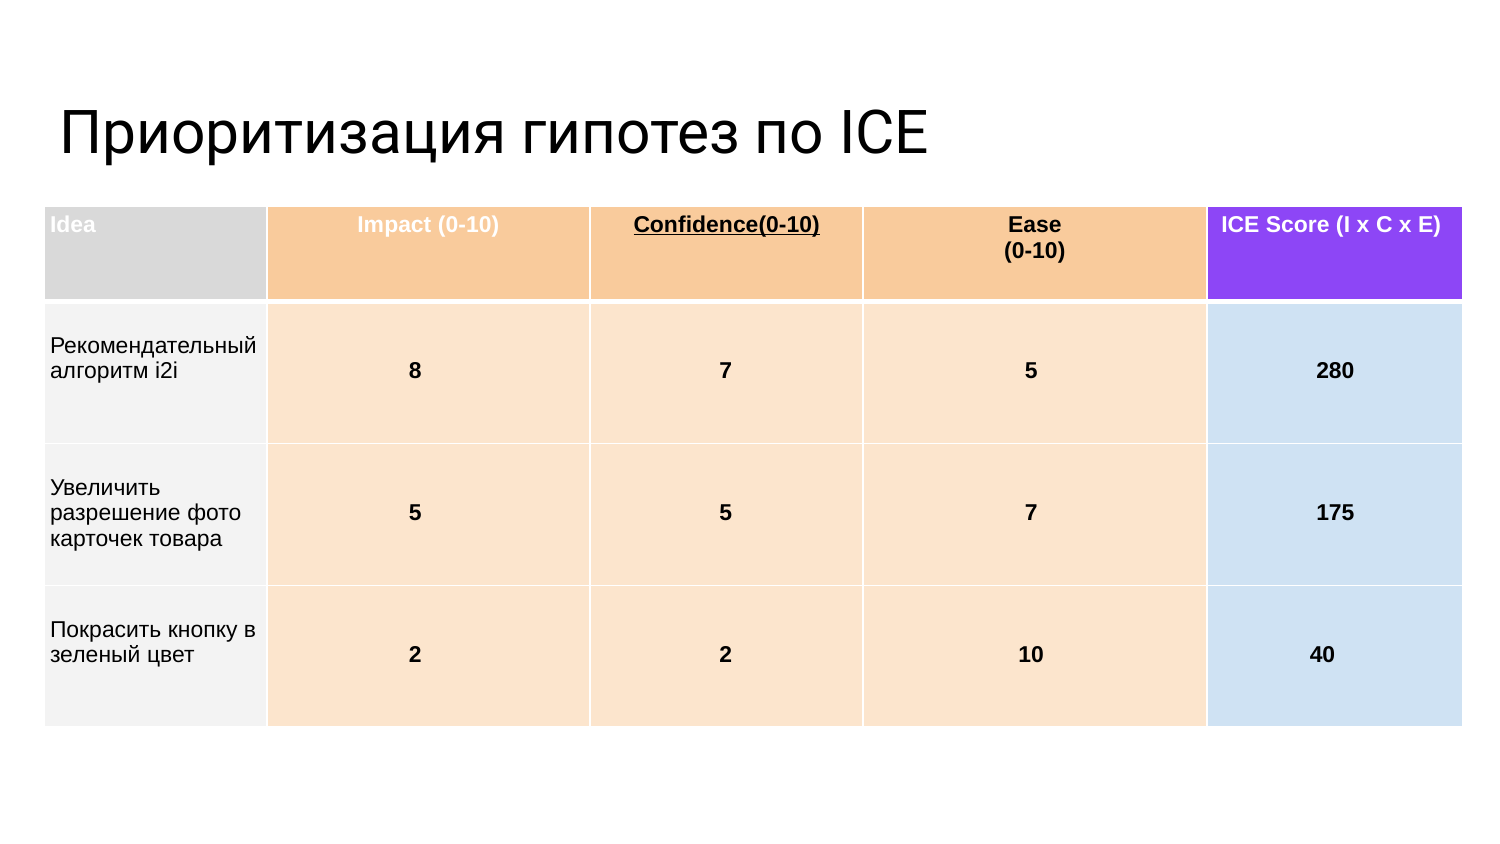

Приоритизация гипотез по ICE
| Idea | Impact (0-10) | Confidence (0-10) | Ease (0-10) | ICE Score (I х С х E) |
| --- | --- | --- | --- | --- |
| Рекомендательный алгоритм i2i | 8 | 7 | 5 | 280 |
| Увеличить разрешение фото карточек товара | 5 | 5 | 7 | 175 |
| Покрасить кнопку в зеленый цвет | 2 | 2 | 10 | 40 |